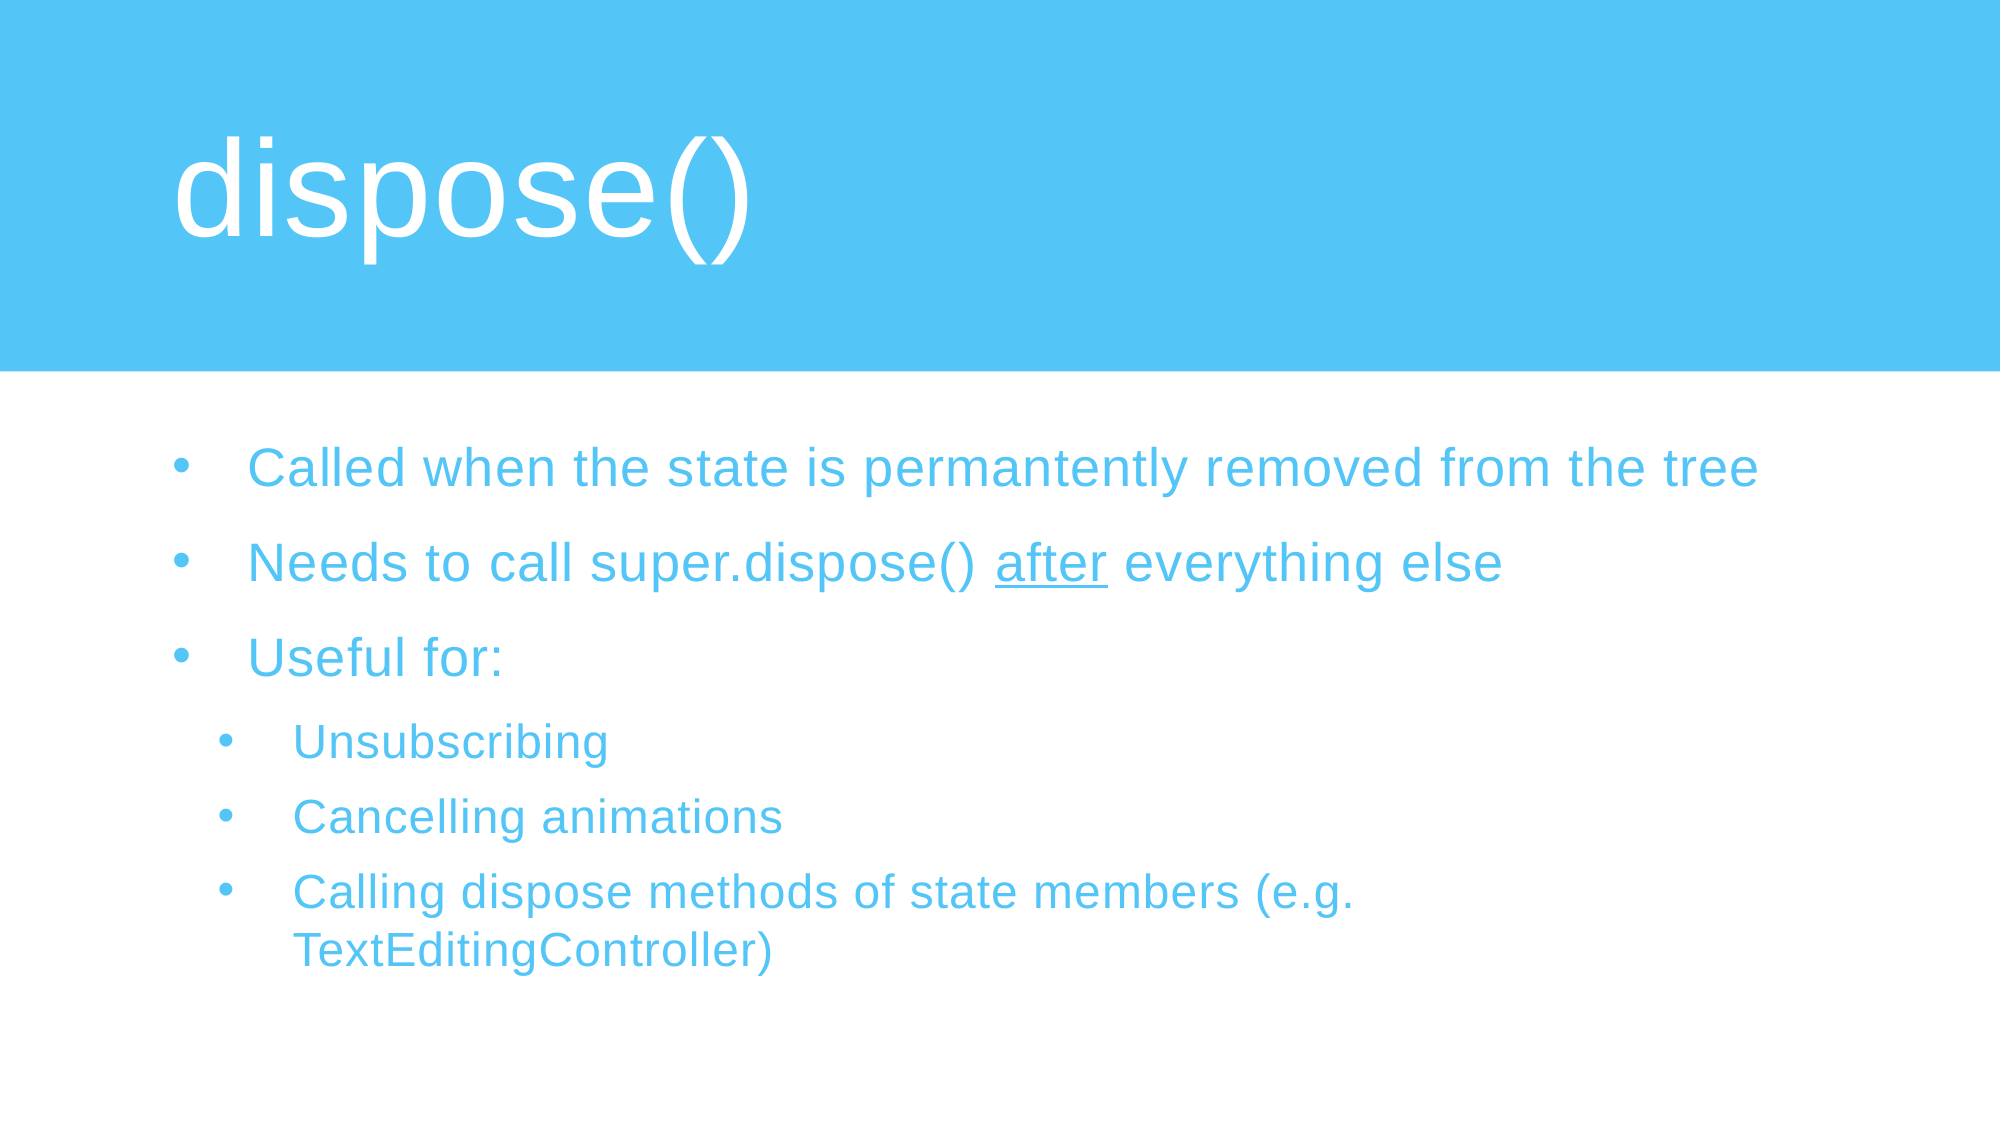

# dispose()
Called when the state is permantently removed from the tree
Needs to call super.dispose() after everything else
Useful for:
Unsubscribing
Cancelling animations
Calling dispose methods of state members (e.g. TextEditingController)